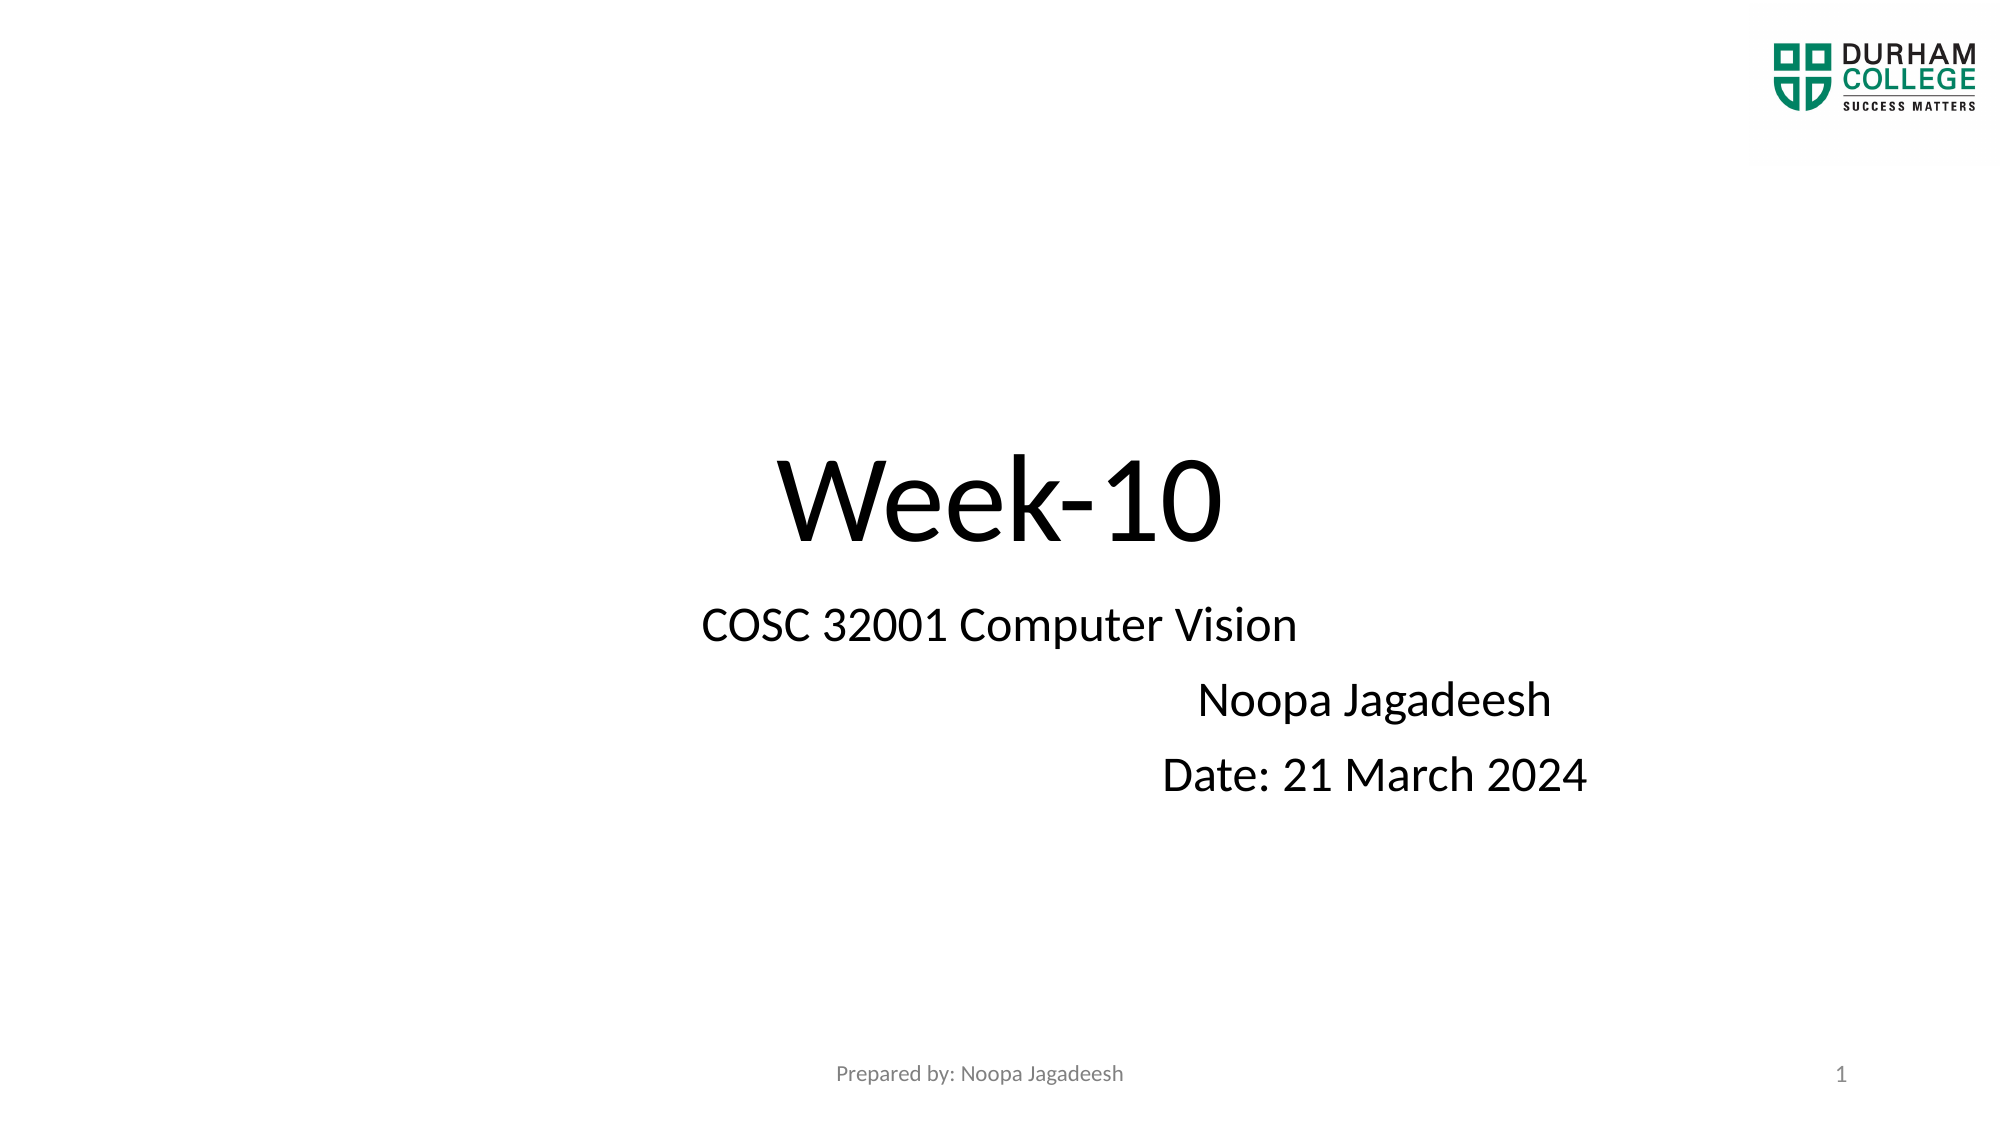

# Week-10
COSC 32001 Computer Vision
				 	Noopa Jagadeesh
                                                       	Date: 21 March 2024
1